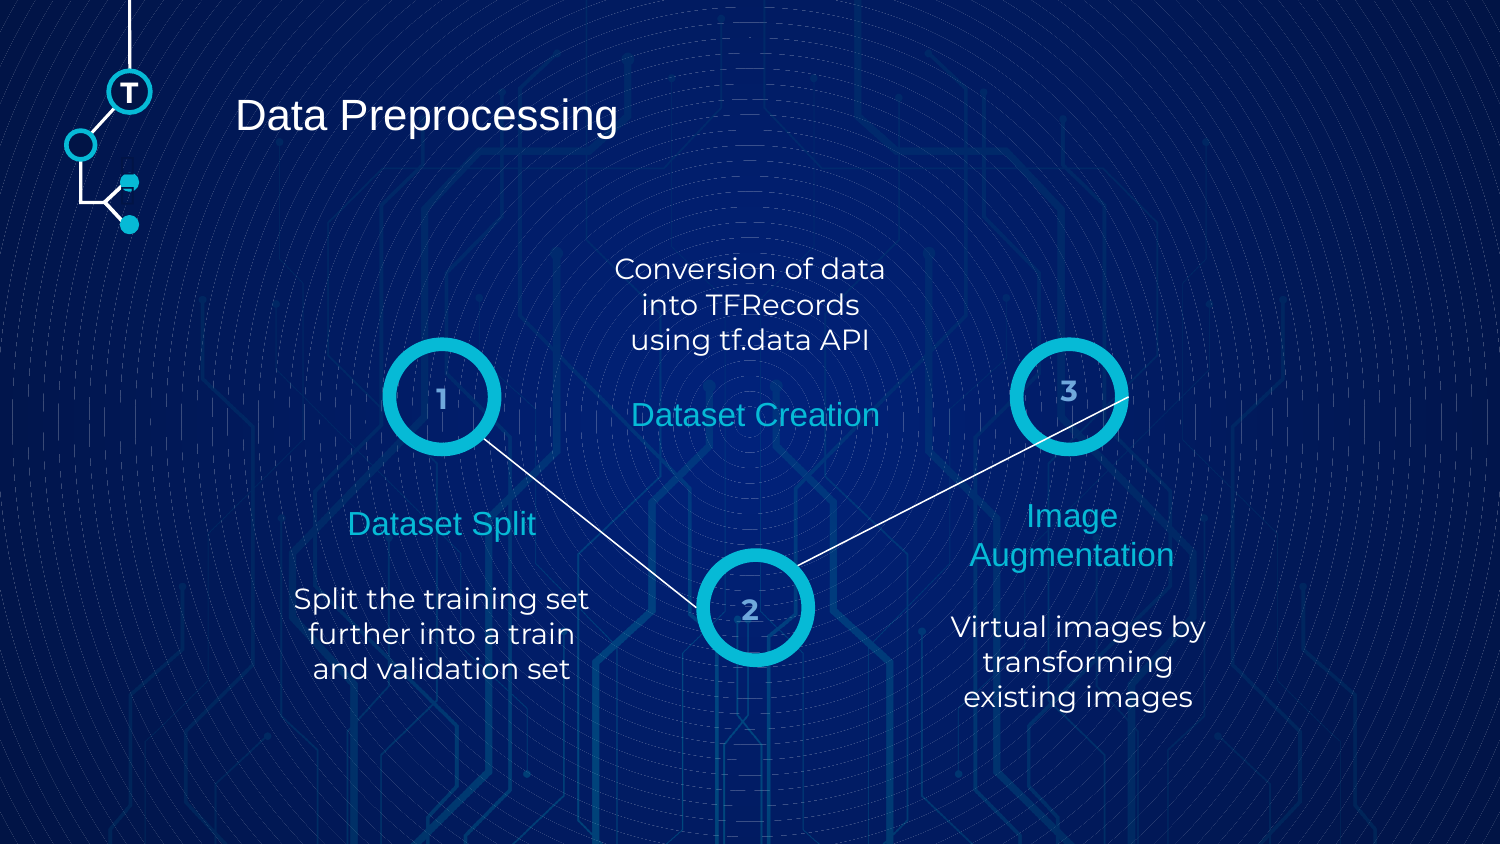

T
# Data Preprocessing

🠺

🠺
Conversion of data into TFRecords using tf.data API

3
1
Dataset Creation
Image Augmentation
Dataset Split

Split the training set further into a train and validation set
2
Virtual images by transforming existing images